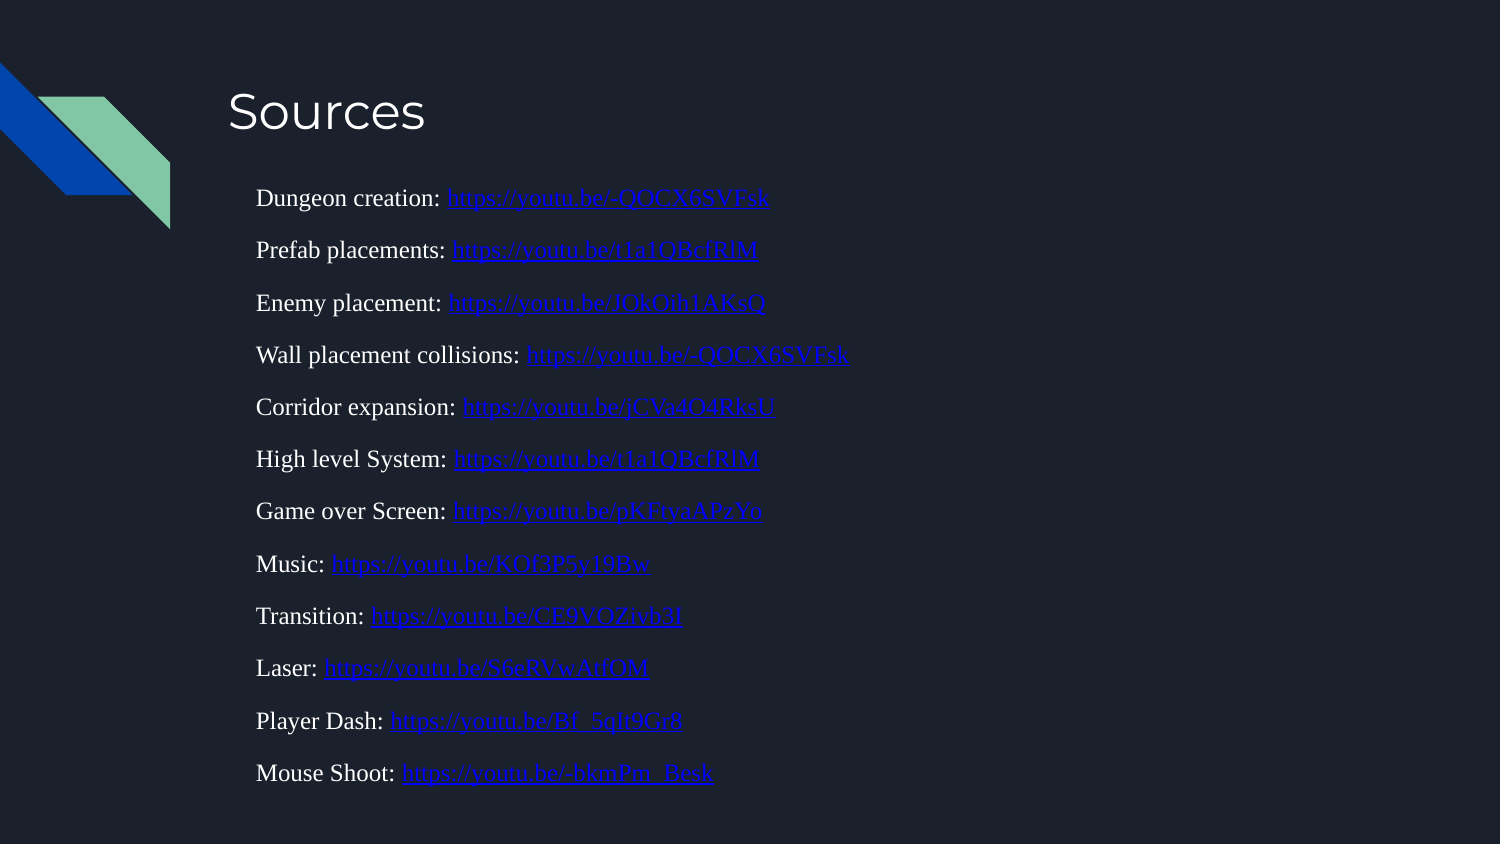

# Sources
Dungeon creation: https://youtu.be/-QOCX6SVFsk
Prefab placements: https://youtu.be/t1a1QBcfRlM
Enemy placement: https://youtu.be/JOkOih1AKsQ
Wall placement collisions: https://youtu.be/-QOCX6SVFsk
Corridor expansion: https://youtu.be/jCVa4O4RksU
High level System: https://youtu.be/t1a1QBcfRlM
Game over Screen: https://youtu.be/pKFtyaAPzYo
Music: https://youtu.be/KOf3P5y19Bw
Transition: https://youtu.be/CE9VOZivb3I
Laser: https://youtu.be/S6eRVwAtfOM
Player Dash: https://youtu.be/Bf_5qIt9Gr8
Mouse Shoot: https://youtu.be/-bkmPm_Besk